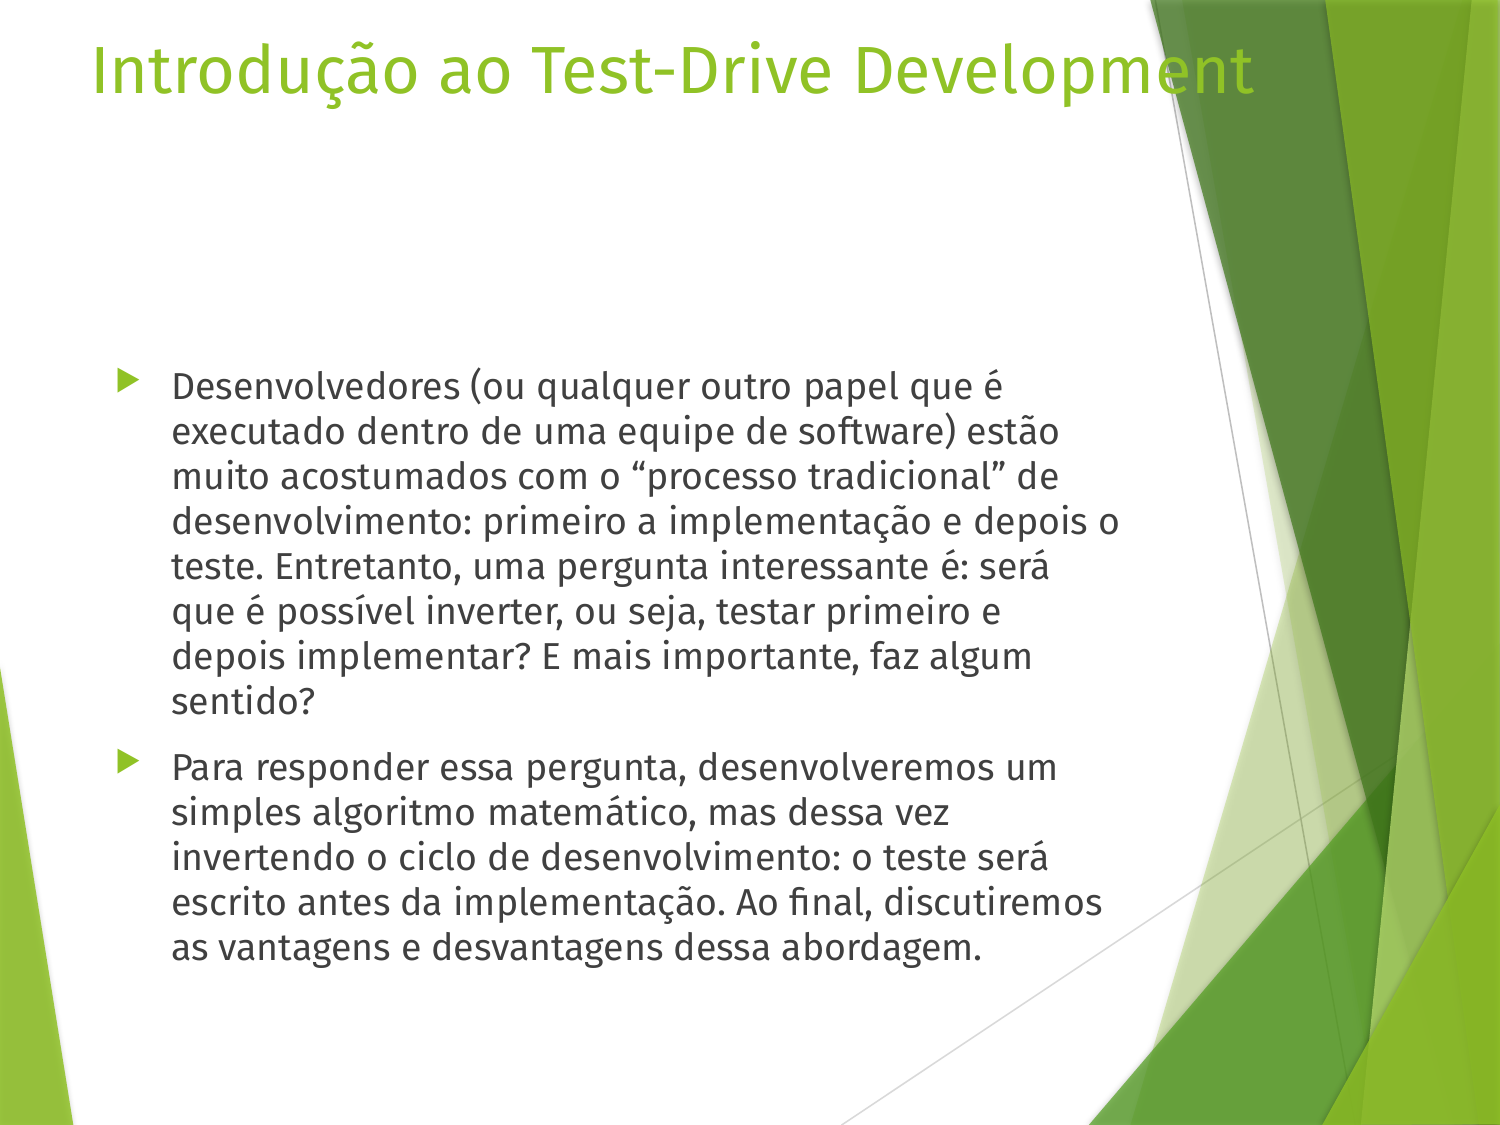

# Introdução ao Test-Drive Development
Desenvolvedores (ou qualquer outro papel que é executado dentro de uma equipe de software) estão muito acostumados com o “processo tradicional” de desenvolvimento: primeiro a implementação e depois o teste. Entretanto, uma pergunta interessante é: será que é possível inverter, ou seja, testar primeiro e depois implementar? E mais importante, faz algum sentido?
Para responder essa pergunta, desenvolveremos um simples algoritmo matemático, mas dessa vez invertendo o ciclo de desenvolvimento: o teste será escrito antes da implementação. Ao final, discutiremos as vantagens e desvantagens dessa abordagem.